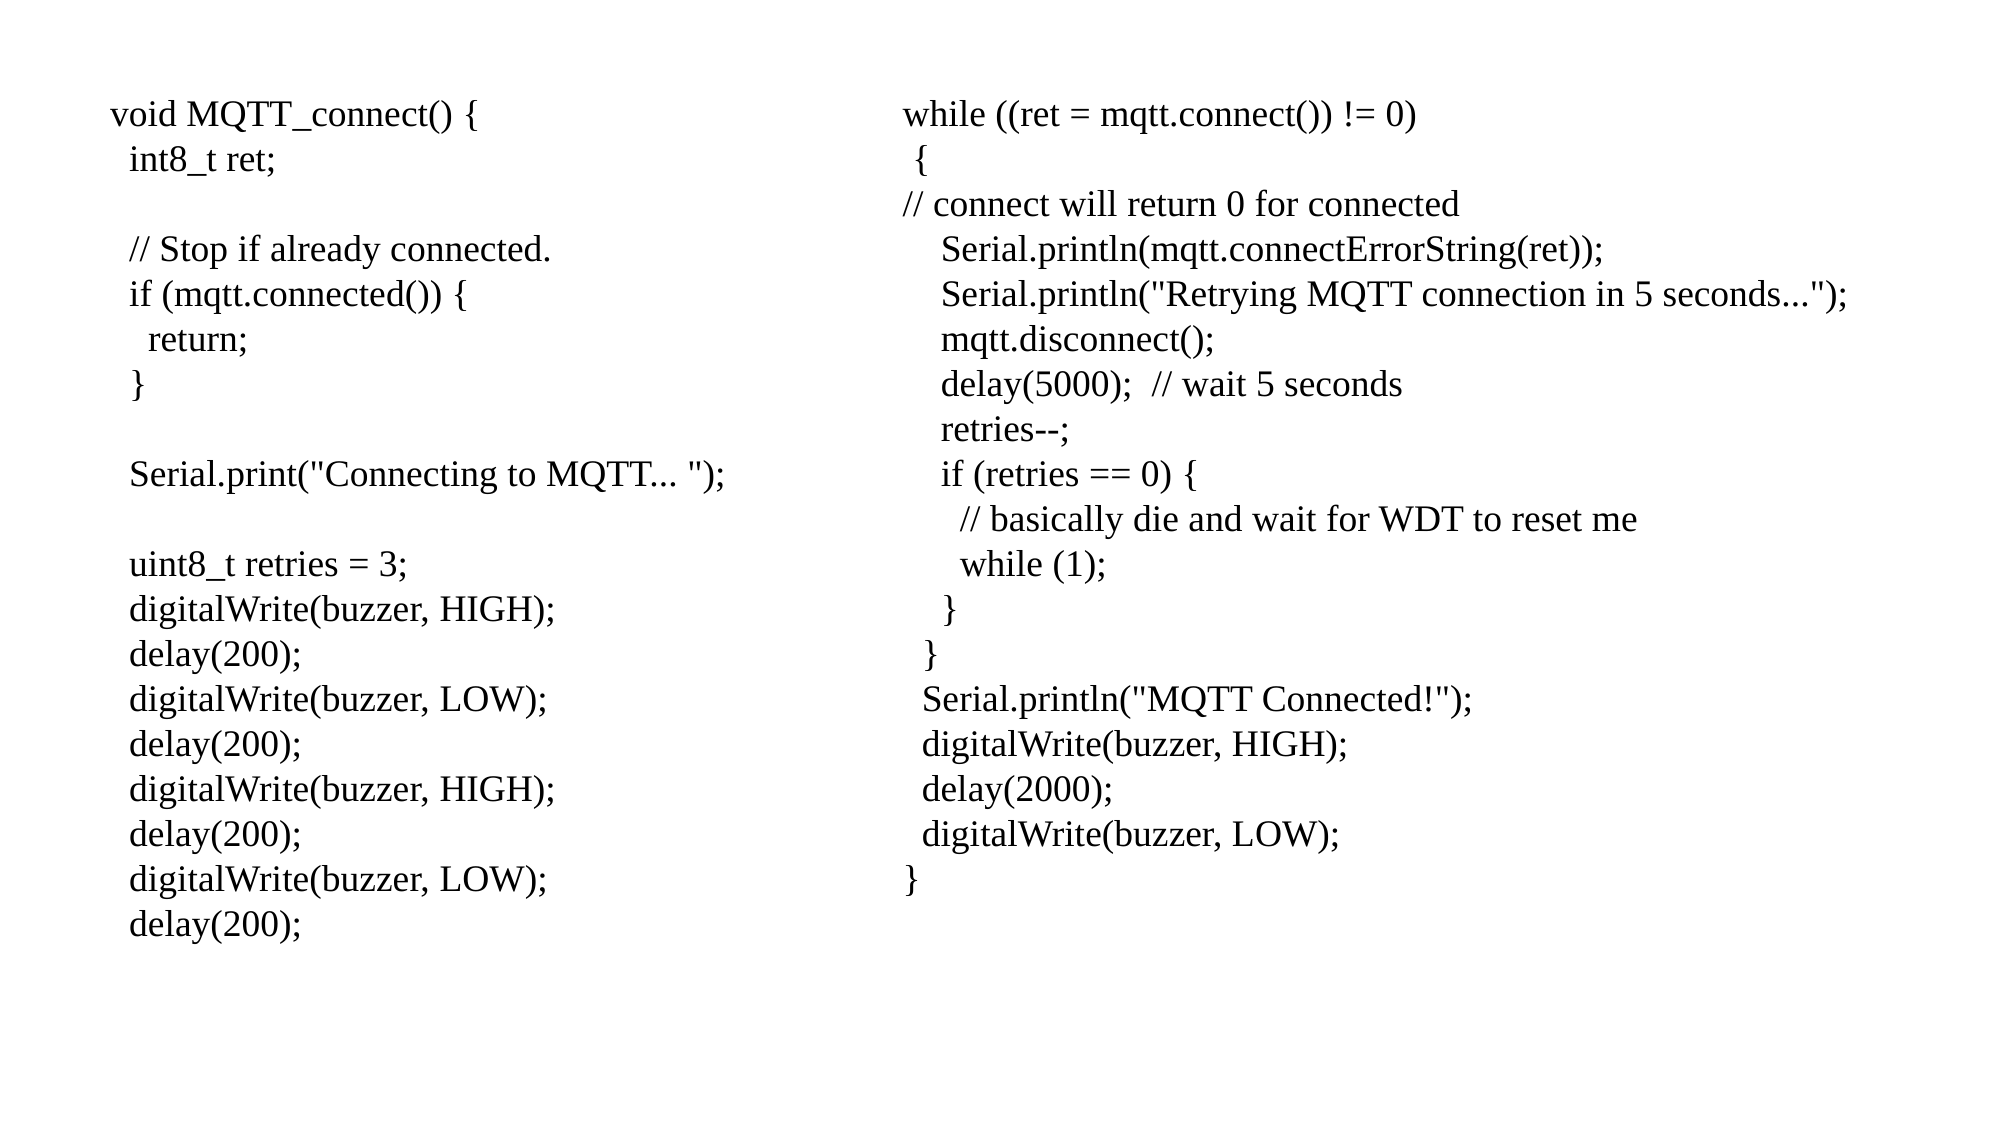

void MQTT_connect() {
  int8_t ret;

  // Stop if already connected.
  if (mqtt.connected()) {
    return;
  }

  Serial.print("Connecting to MQTT... ");

  uint8_t retries = 3;
  digitalWrite(buzzer, HIGH);
  delay(200);
  digitalWrite(buzzer, LOW);
  delay(200);
  digitalWrite(buzzer, HIGH);
  delay(200);
  digitalWrite(buzzer, LOW);
  delay(200);

while ((ret = mqtt.connect()) != 0)
 {
// connect will return 0 for connected
    Serial.println(mqtt.connectErrorString(ret));
    Serial.println("Retrying MQTT connection in 5 seconds...");
    mqtt.disconnect();
    delay(5000);  // wait 5 seconds
    retries--;
    if (retries == 0) {
      // basically die and wait for WDT to reset me
      while (1);
    }
  }
  Serial.println("MQTT Connected!");
  digitalWrite(buzzer, HIGH);
  delay(2000);
  digitalWrite(buzzer, LOW);
}